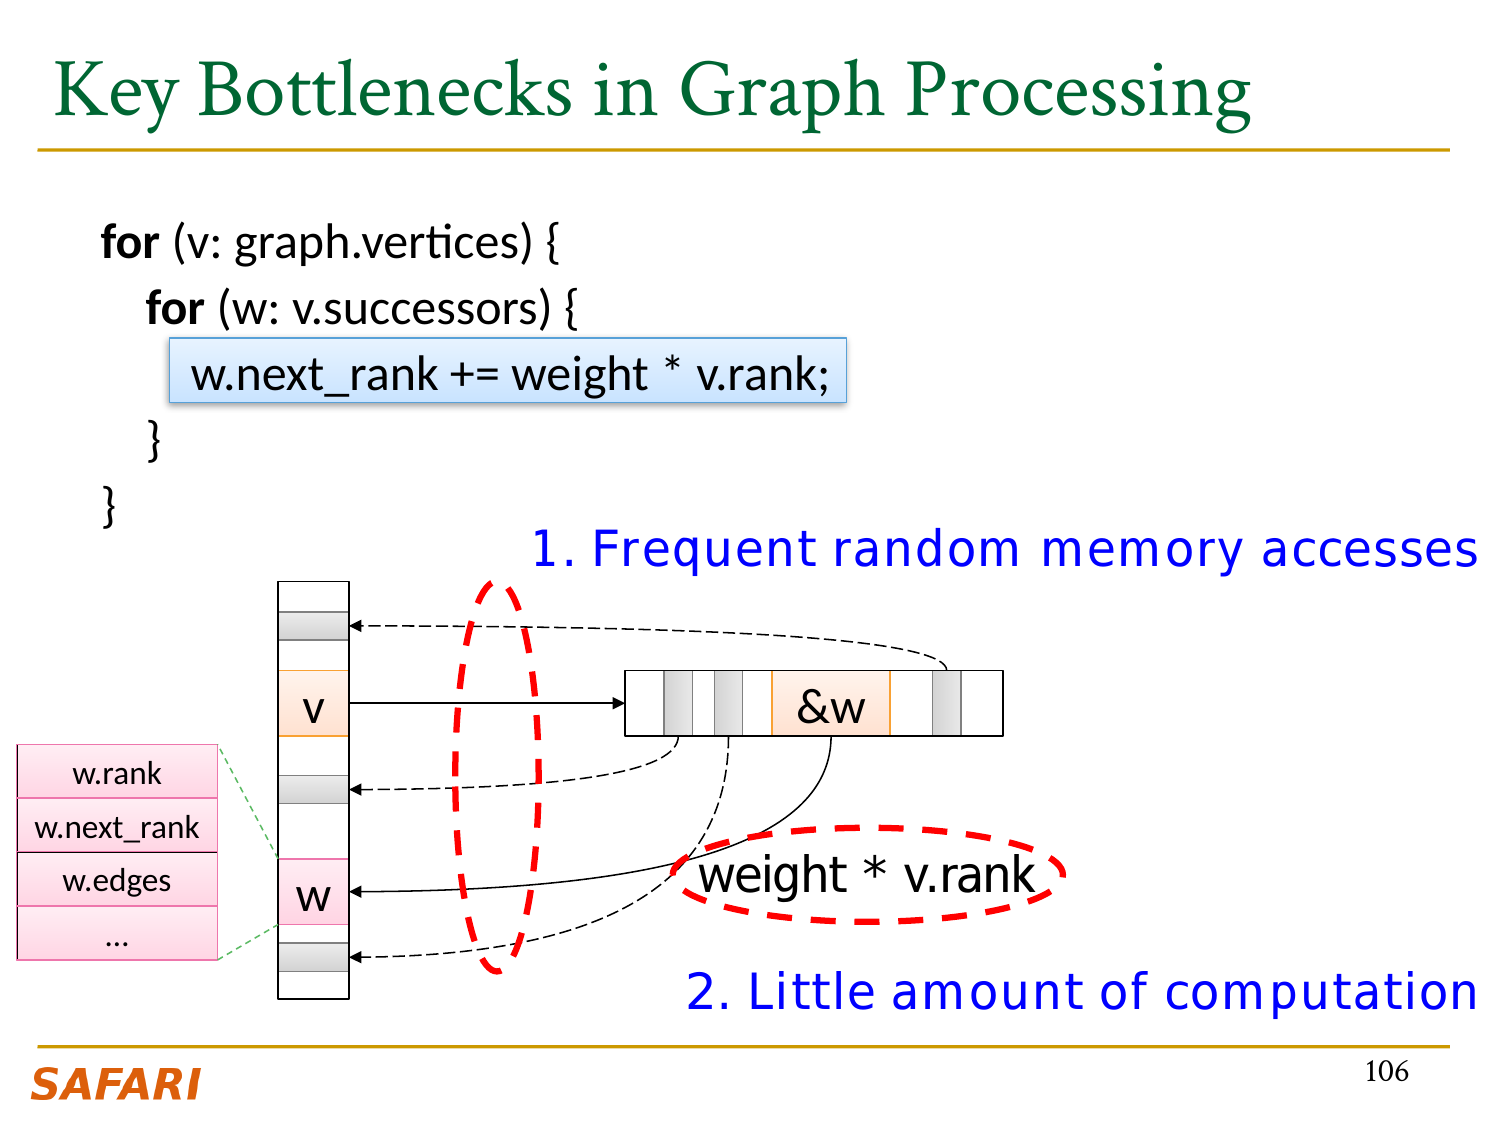

# Key Bottlenecks in Graph Processing
for (v: graph.vertices) {
    for (w: v.successors) {
        w.next_rank += weight * v.rank;
    }
}

1. Frequent random memory accesses

v

w

&w

weight * v.rank
w.rank
w.next_rank
w.edges
…

2. Little amount of computation
106